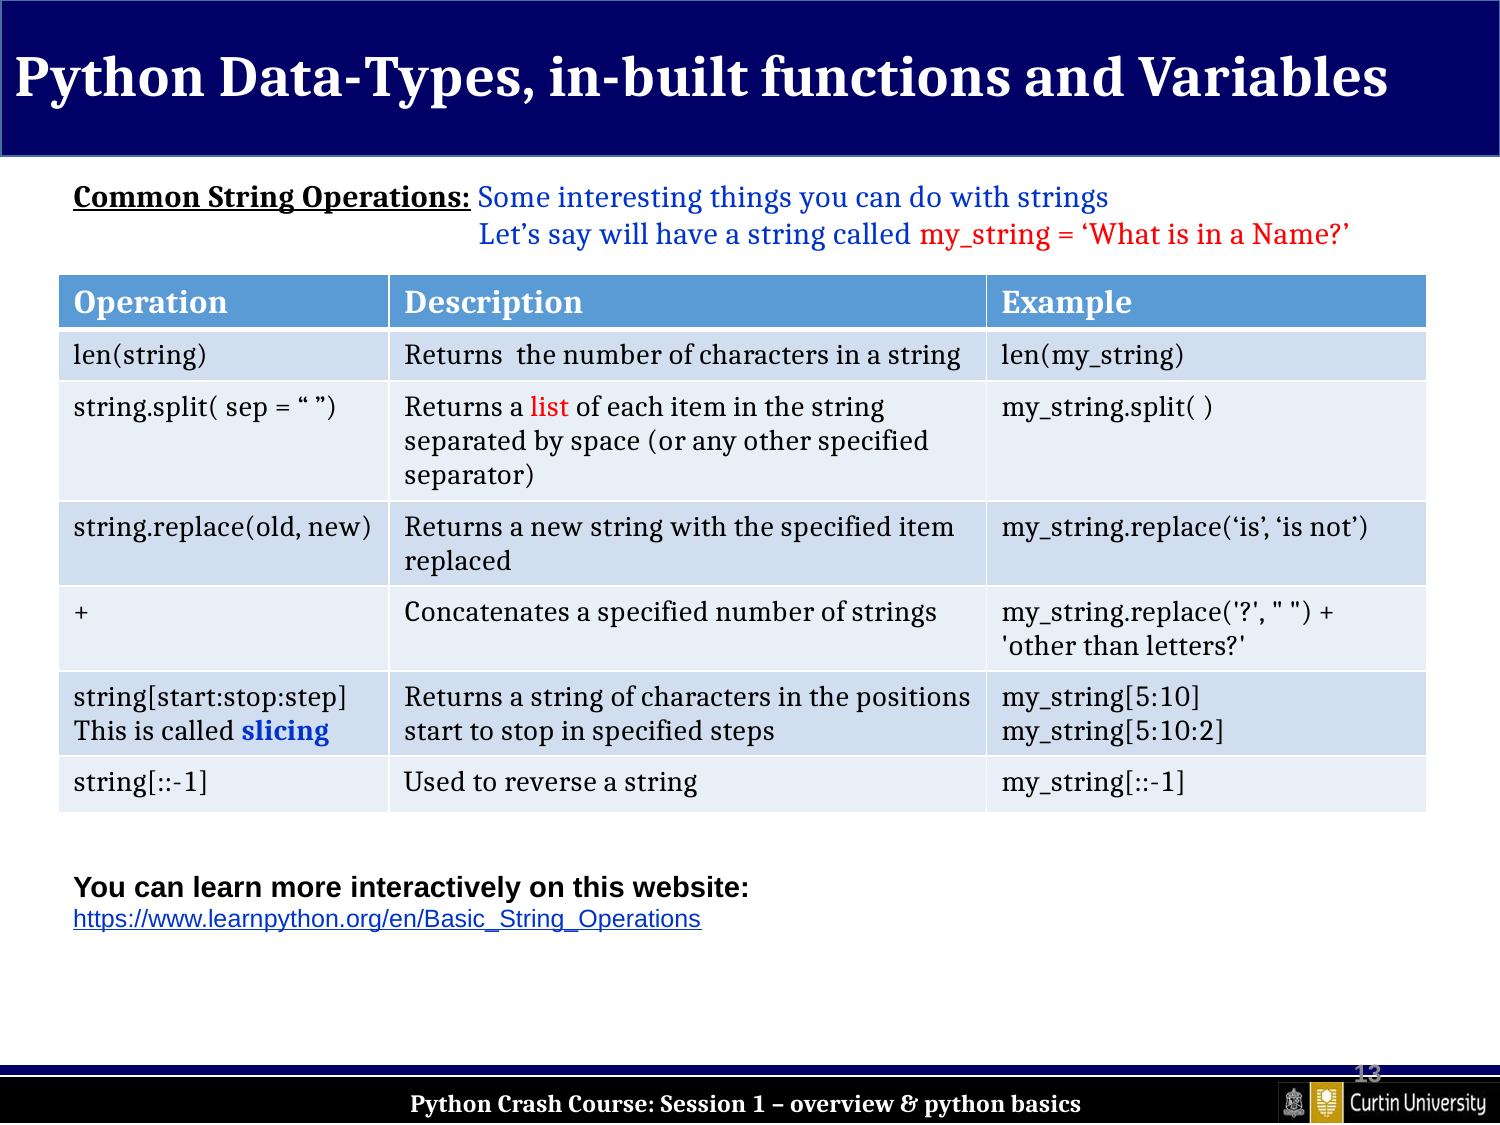

Python Data-Types, in-built functions and Variables
Common String Operations: Some interesting things you can do with strings
		               Let’s say will have a string called my_string = ‘What is in a Name?’
| Operation | Description | Example |
| --- | --- | --- |
| len(string) | Returns the number of characters in a string | len(my\_string) |
| string.split( sep = “ ”) | Returns a list of each item in the string separated by space (or any other specified separator) | my\_string.split( ) |
| string.replace(old, new) | Returns a new string with the specified item replaced | my\_string.replace(‘is’, ‘is not’) |
| + | Concatenates a specified number of strings | my\_string.replace('?', " ") + 'other than letters?' |
| string[start:stop:step] This is called slicing | Returns a string of characters in the positions start to stop in specified steps | my\_string[5:10] my\_string[5:10:2] |
| string[::-1] | Used to reverse a string | my\_string[::-1] |
You can learn more interactively on this website:
https://www.learnpython.org/en/Basic_String_Operations
13
Python Crash Course: Session 1 – overview & python basics